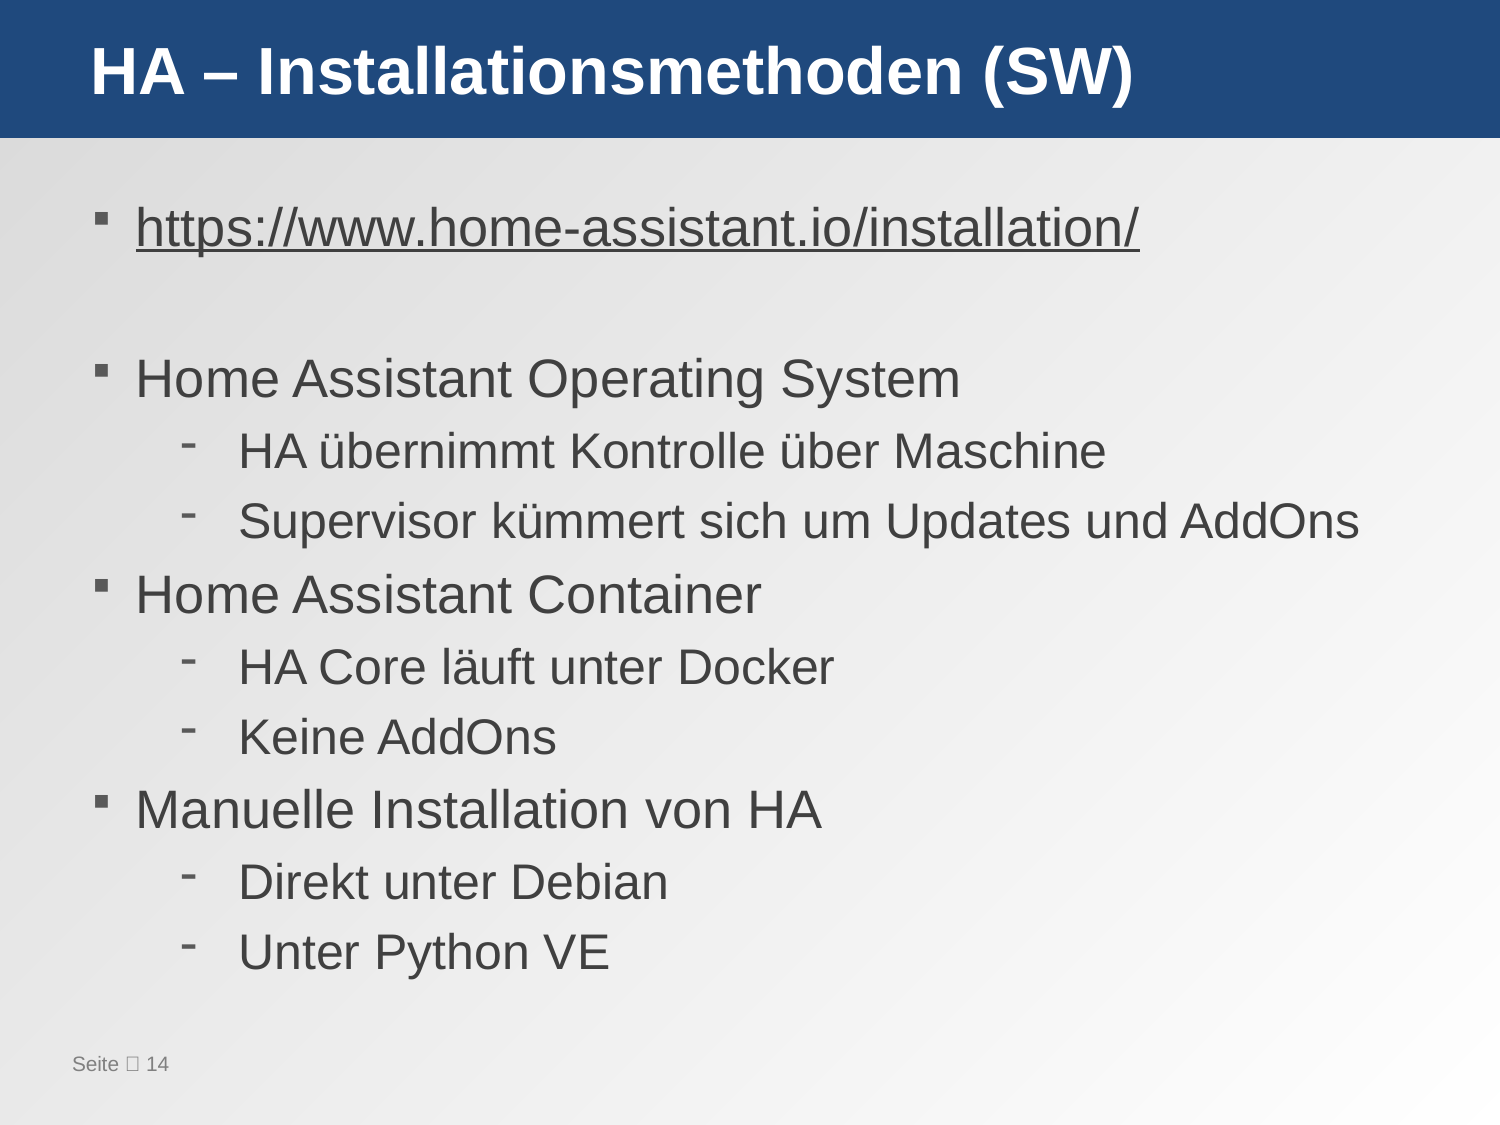

# HA – Installationsmethoden (SW)
https://www.home-assistant.io/installation/

Home Assistant Operating System
HA übernimmt Kontrolle über Maschine
Supervisor kümmert sich um Updates und AddOns
Home Assistant Container
HA Core läuft unter Docker
Keine AddOns
Manuelle Installation von HA
Direkt unter Debian
Unter Python VE